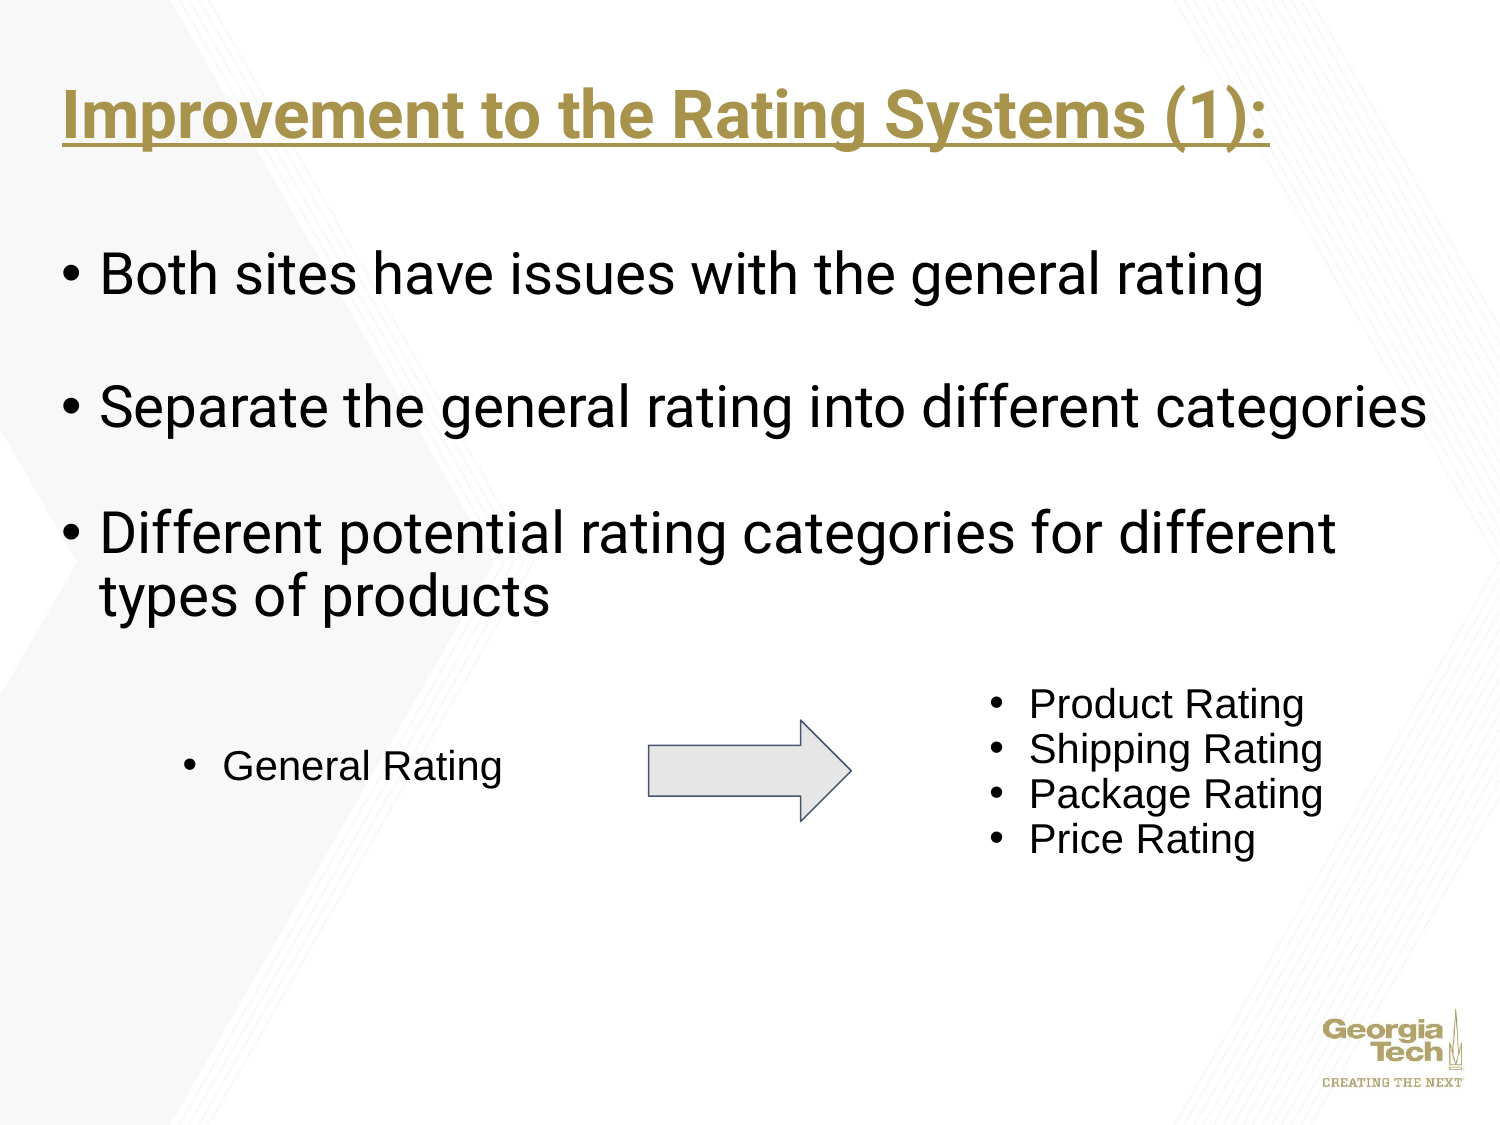

# Improvement to the Rating Systems (1):
Both sites have issues with the general rating
Separate the general rating into different categories

Different potential rating categories for different types of products
Product Rating
Shipping Rating
Package Rating
Price Rating

General Rating